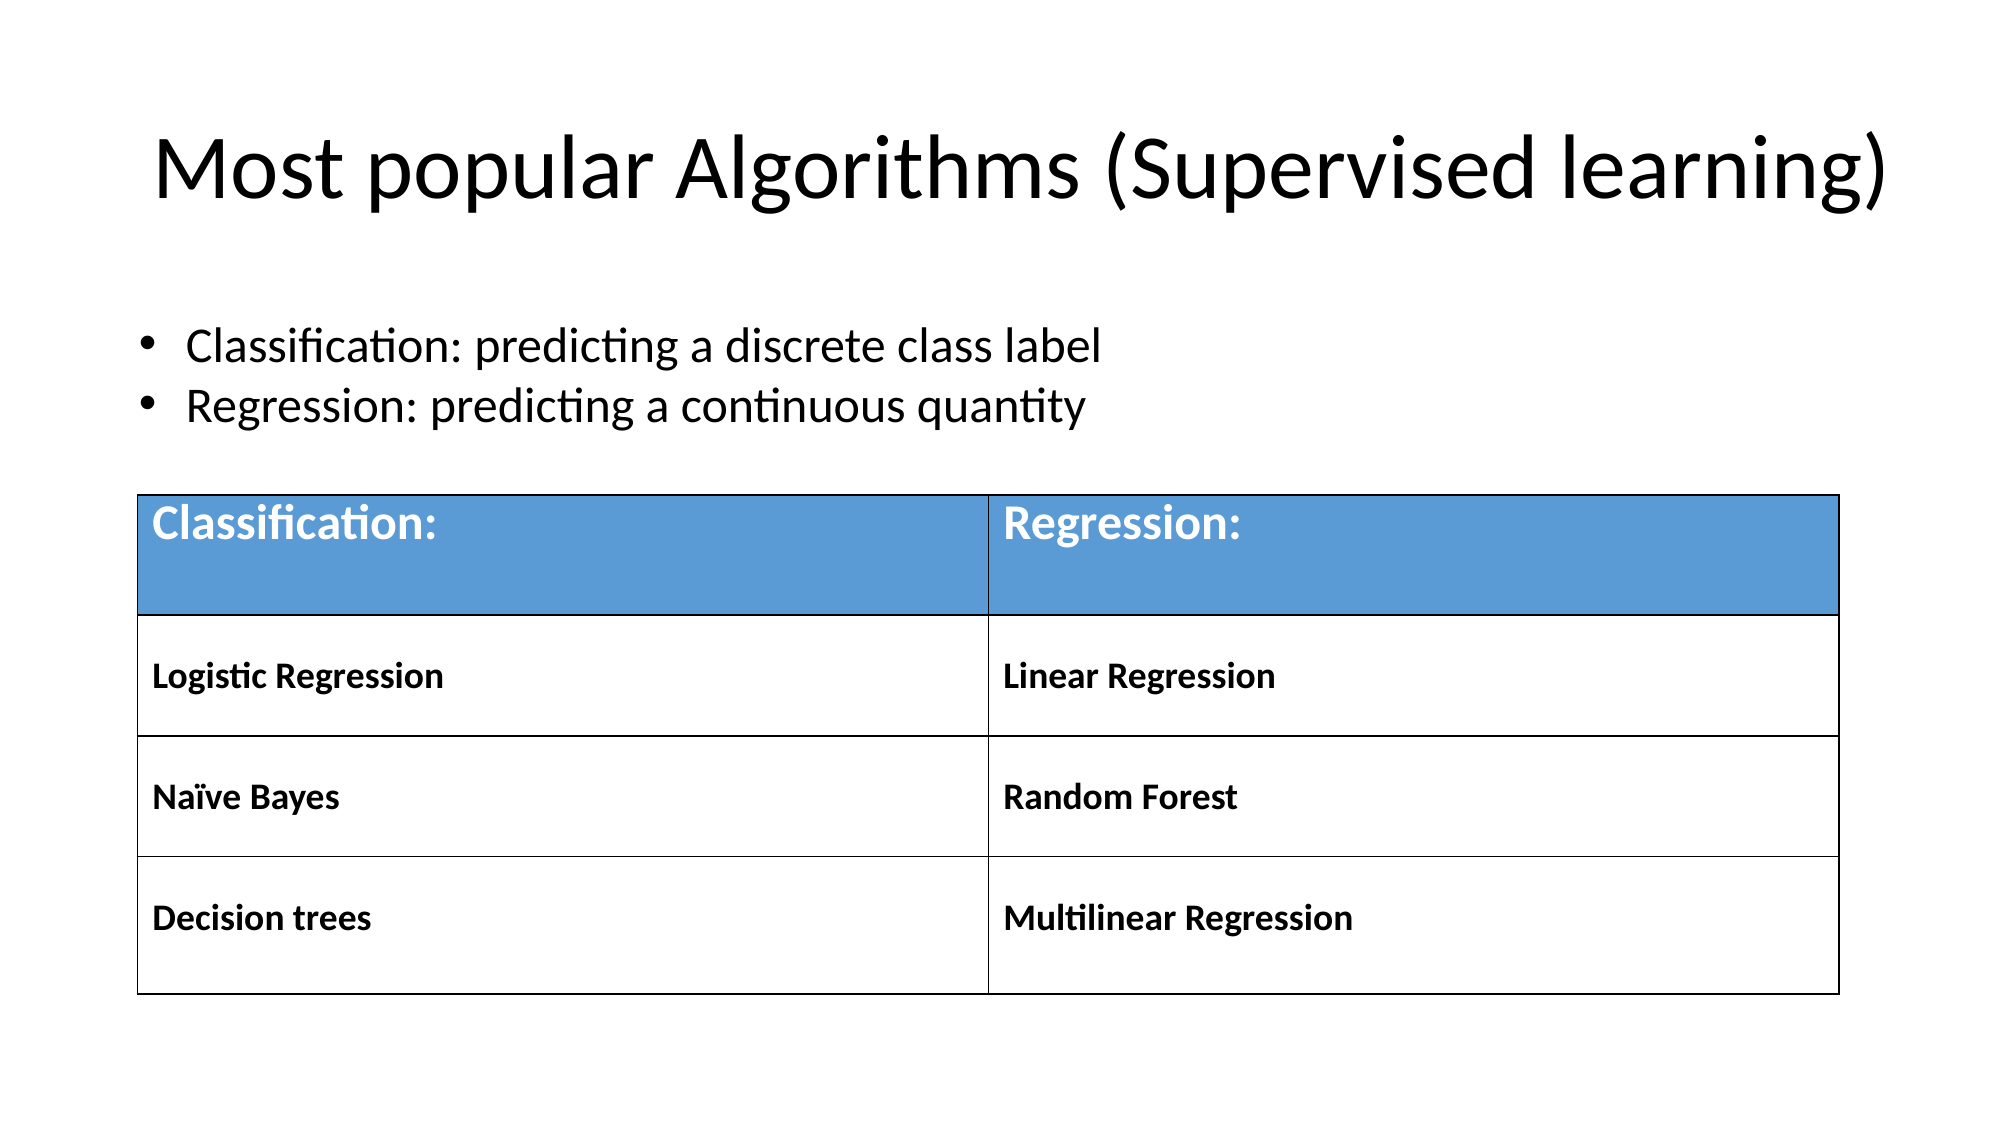

# Most popular Algorithms (Supervised learning)
Classification: predicting a discrete class label
Regression: predicting a continuous quantity

| Classification: | Regression: |
| --- | --- |
| Logistic Regression | Linear Regression |
| Naïve Bayes | Random Forest |
| Decision trees | Multilinear Regression |